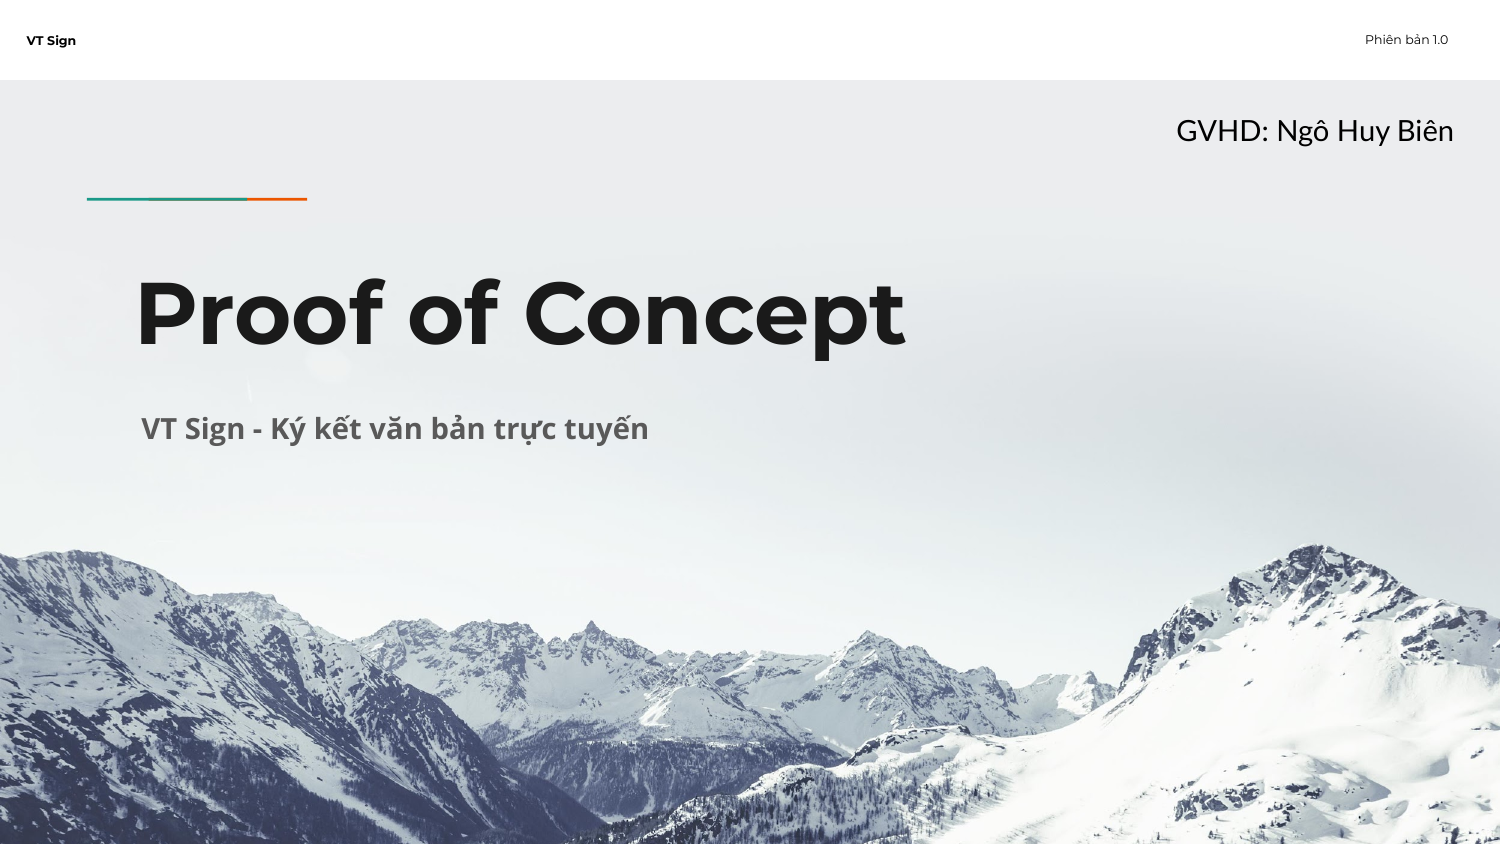

GVHD: Ngô Huy Biên
# Proof of Concept
VT Sign - Ký kết văn bản trực tuyến